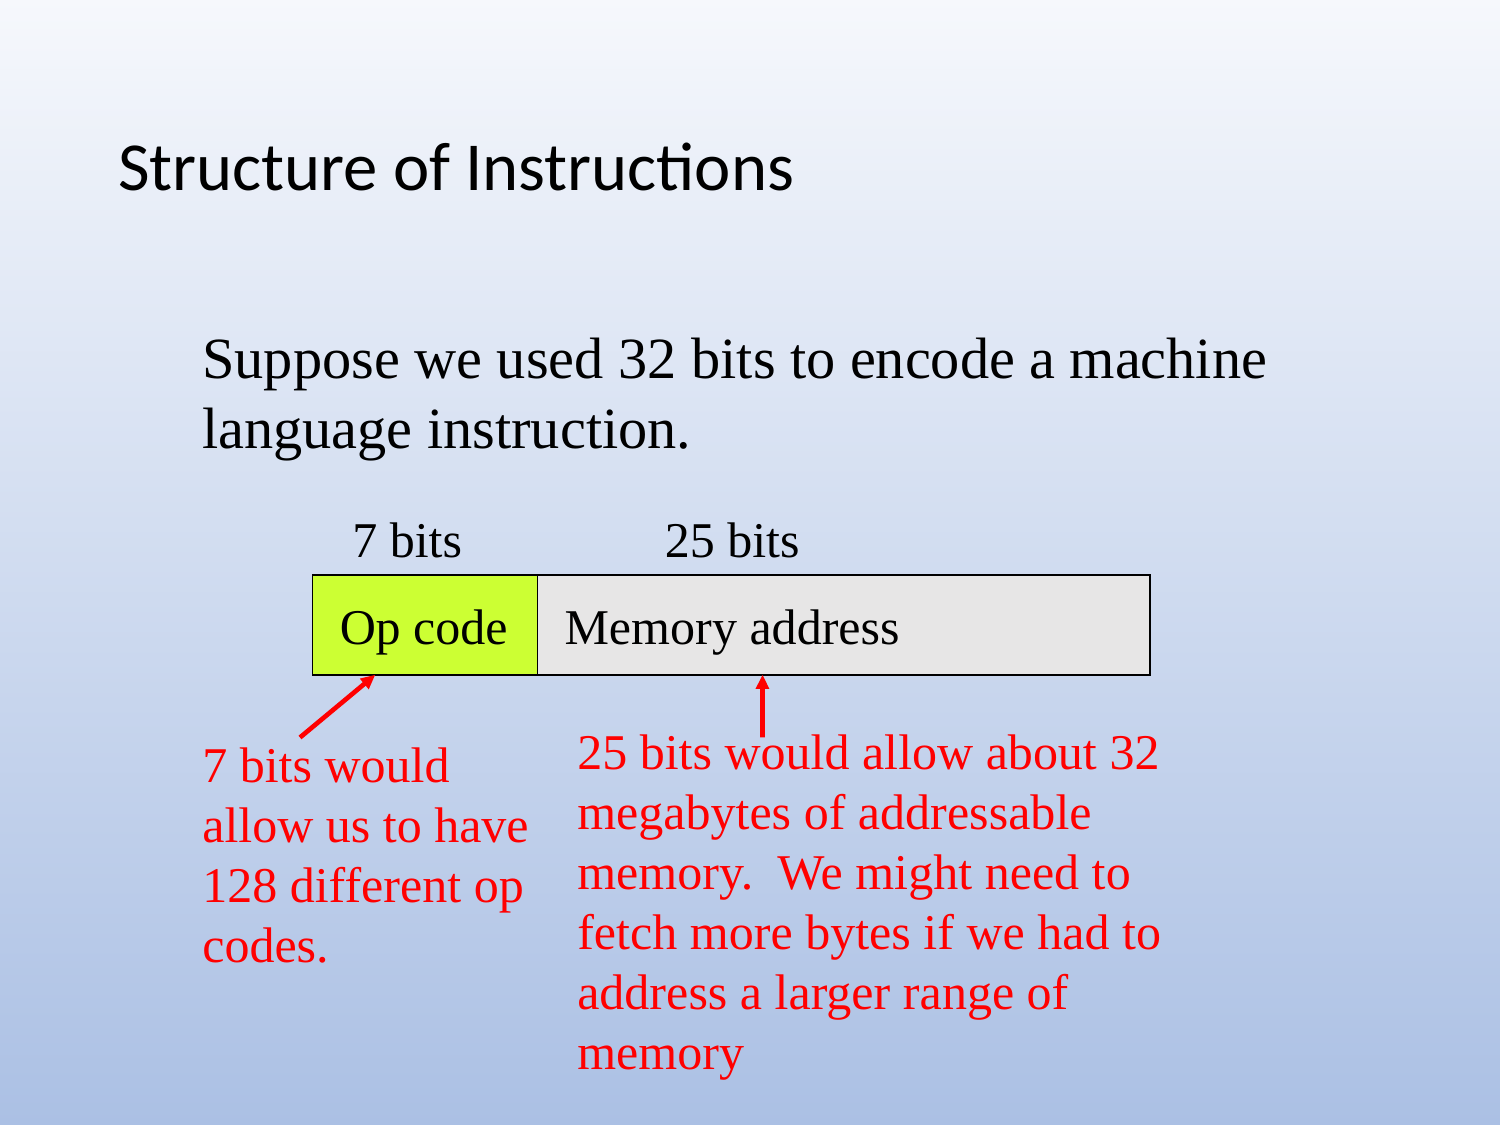

# Structure of Instructions
Suppose we used 32 bits to encode a machine language instruction.
7 bits
25 bits

Op code
Memory address

25 bits would allow about 32 megabytes of addressable memory.  We might need to fetch more bytes if we had to address a larger range of memory
7 bits would allow us to have 128 different op codes.